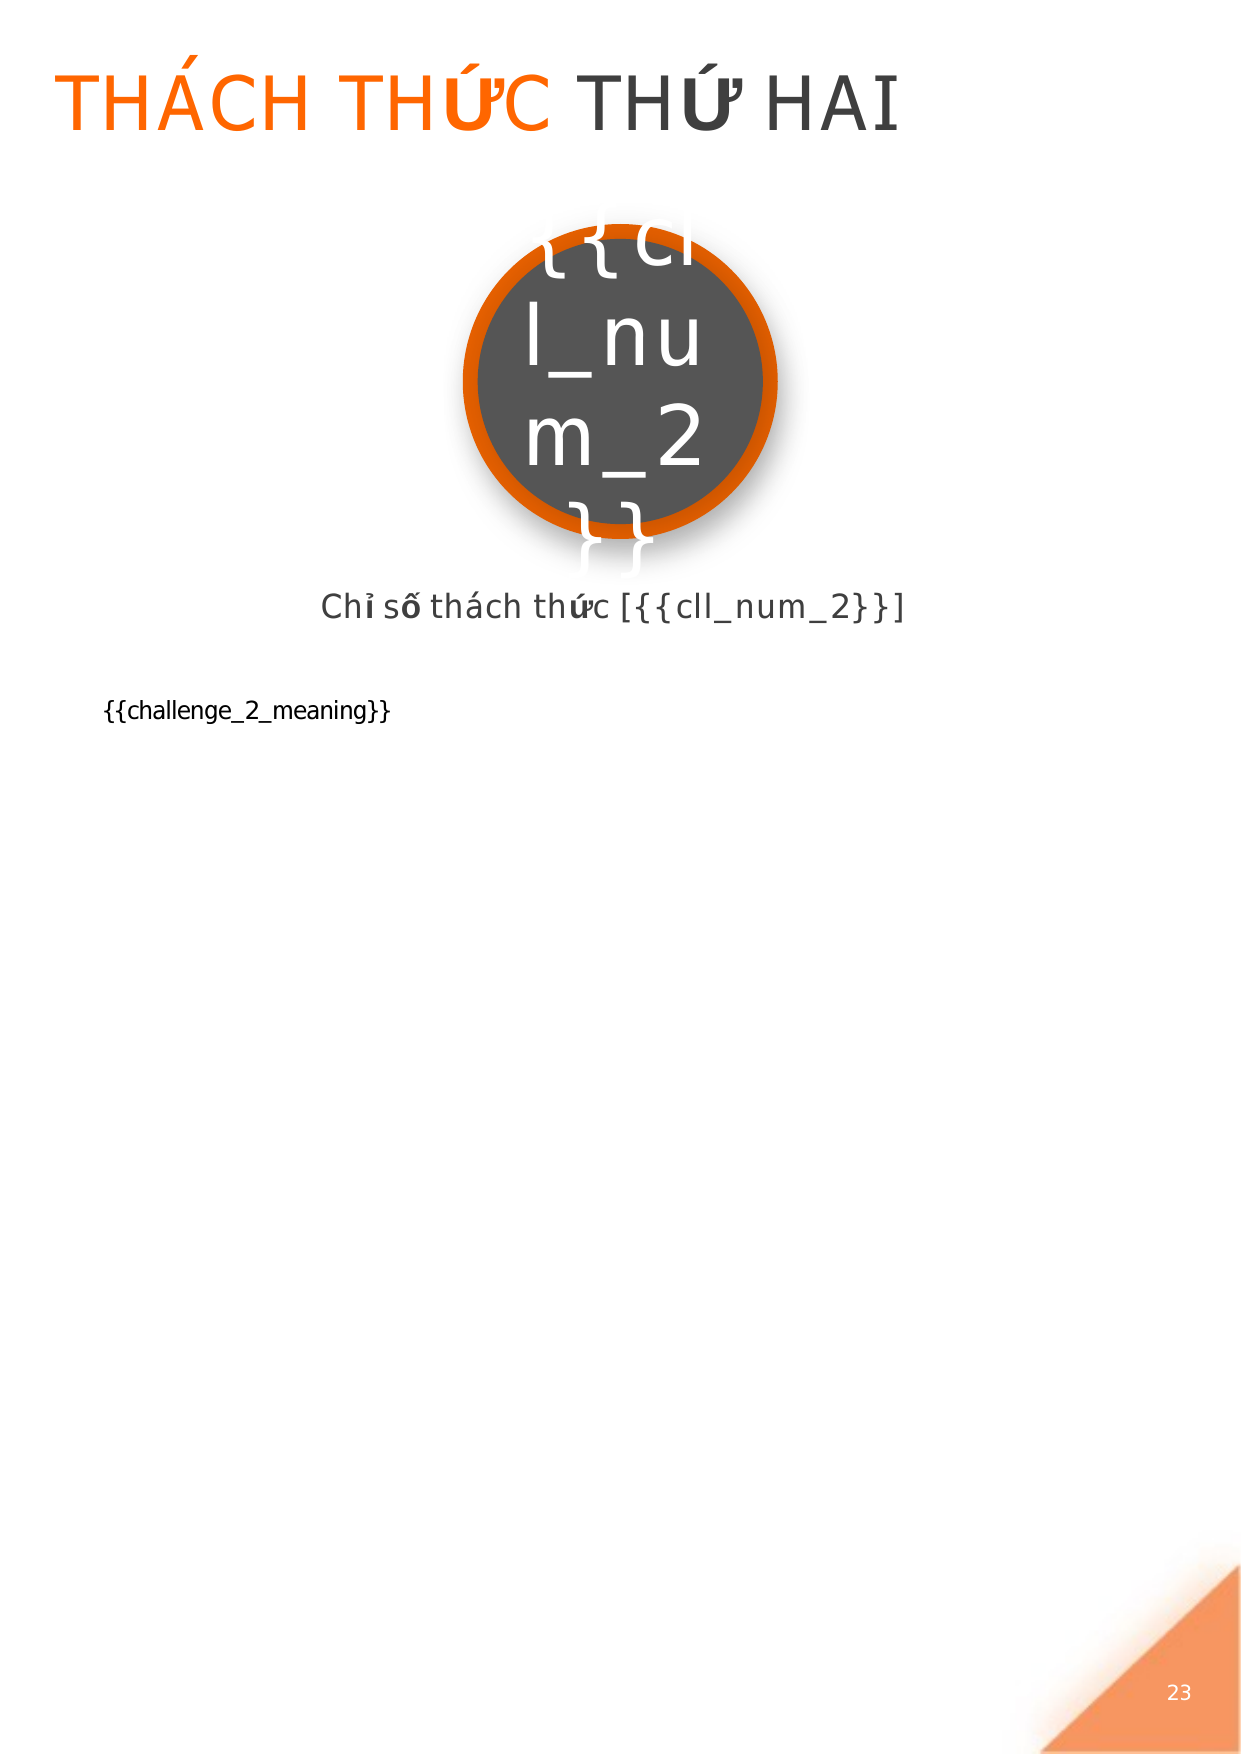

# THÁCH THỨC THỨ HAI

{{cll_num_2}}
Chỉ số thách thức [{{cll_num_2}}]
{{challenge_2_meaning}}

23